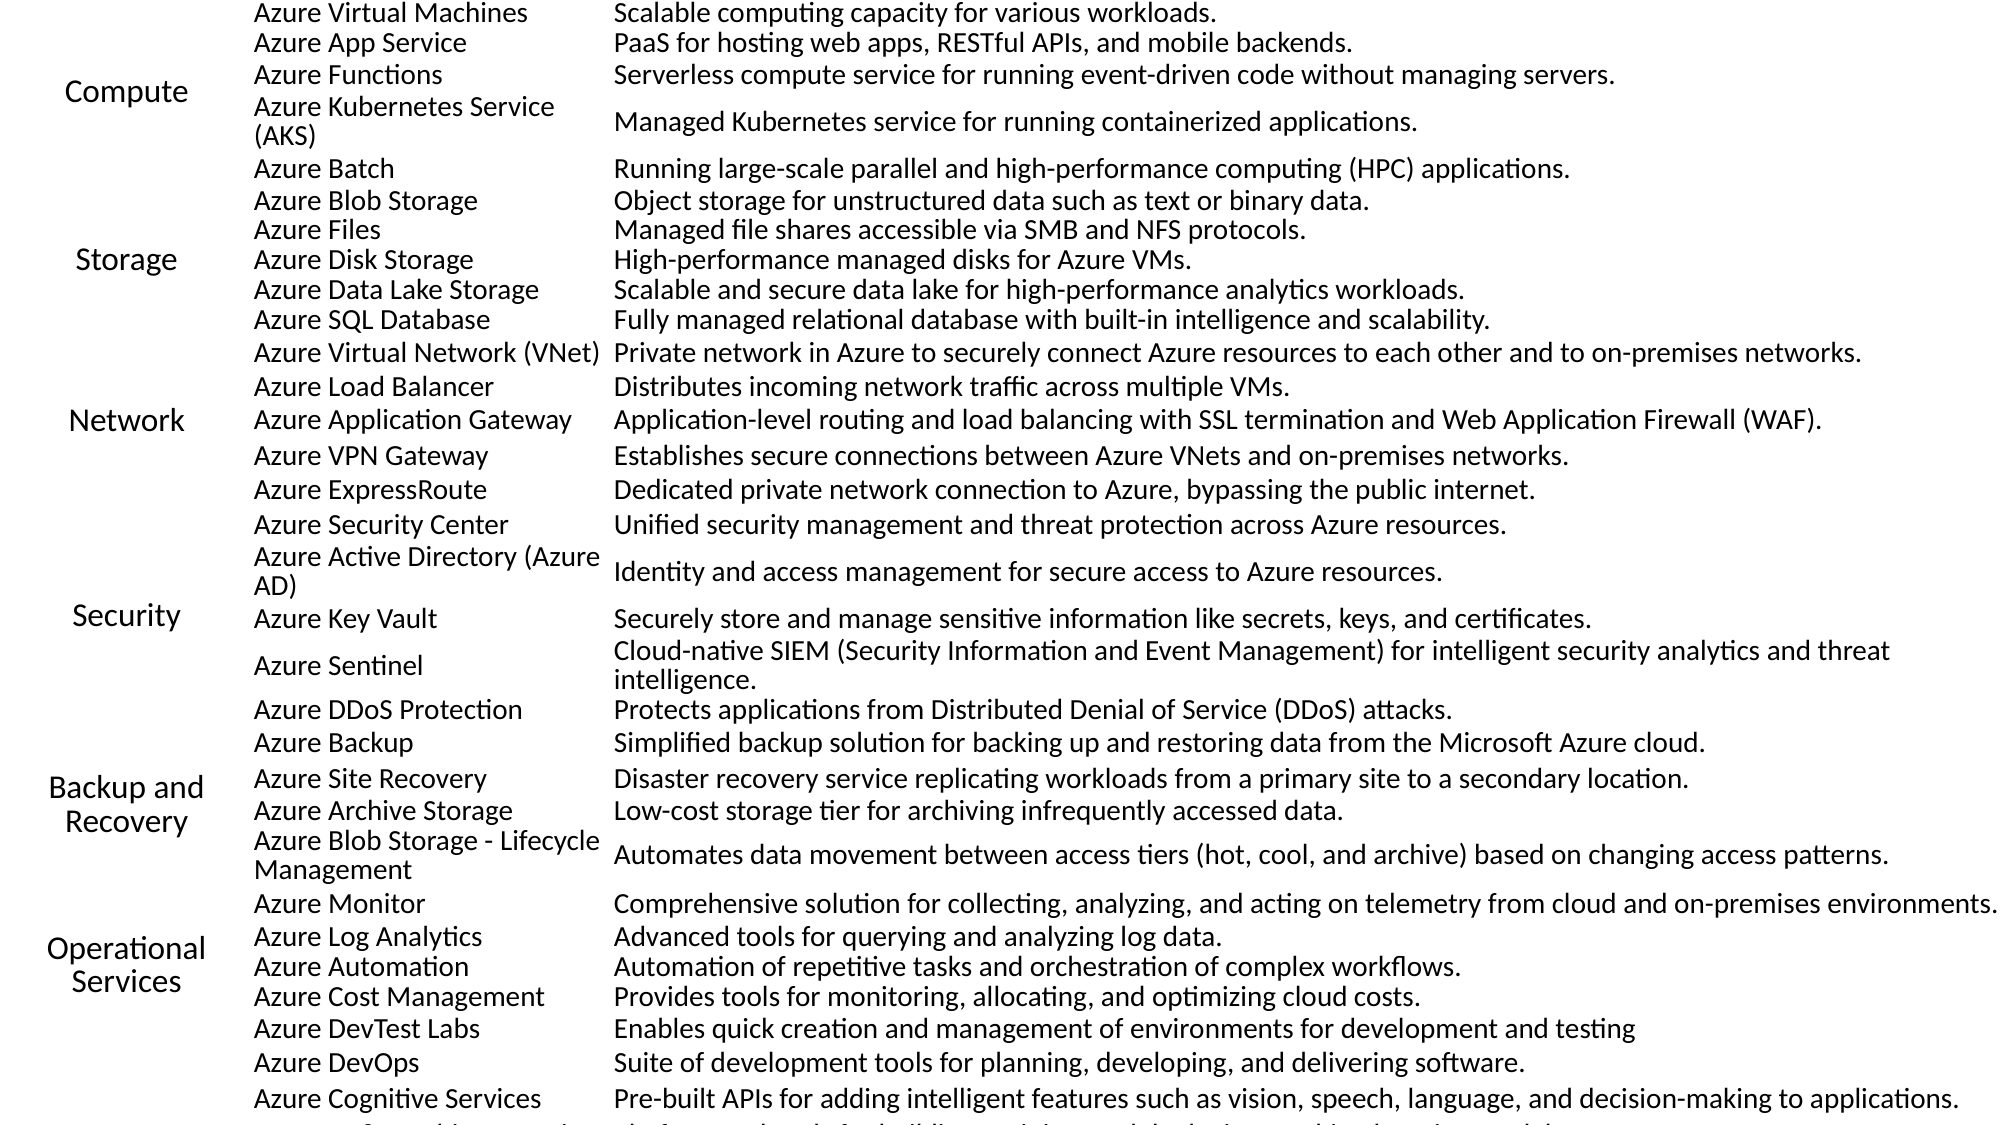

| Compute | Azure Virtual Machines | Scalable computing capacity for various workloads. |
| --- | --- | --- |
|  | Azure App Service | PaaS for hosting web apps, RESTful APIs, and mobile backends. |
|  | Azure Functions | Serverless compute service for running event-driven code without managing servers. |
|  | Azure Kubernetes Service (AKS) | Managed Kubernetes service for running containerized applications. |
|  | Azure Batch | Running large-scale parallel and high-performance computing (HPC) applications. |
| Storage | Azure Blob Storage | Object storage for unstructured data such as text or binary data. |
|  | Azure Files | Managed file shares accessible via SMB and NFS protocols. |
|  | Azure Disk Storage | High-performance managed disks for Azure VMs. |
|  | Azure Data Lake Storage | Scalable and secure data lake for high-performance analytics workloads. |
|  | Azure SQL Database | Fully managed relational database with built-in intelligence and scalability. |
| Network | Azure Virtual Network (VNet) | Private network in Azure to securely connect Azure resources to each other and to on-premises networks. |
|  | Azure Load Balancer | Distributes incoming network traffic across multiple VMs. |
|  | Azure Application Gateway | Application-level routing and load balancing with SSL termination and Web Application Firewall (WAF). |
|  | Azure VPN Gateway | Establishes secure connections between Azure VNets and on-premises networks. |
|  | Azure ExpressRoute | Dedicated private network connection to Azure, bypassing the public internet. |
| Security | Azure Security Center | Unified security management and threat protection across Azure resources. |
|  | Azure Active Directory (Azure AD) | Identity and access management for secure access to Azure resources. |
|  | Azure Key Vault | Securely store and manage sensitive information like secrets, keys, and certificates. |
|  | Azure Sentinel | Cloud-native SIEM (Security Information and Event Management) for intelligent security analytics and threat intelligence. |
|  | Azure DDoS Protection | Protects applications from Distributed Denial of Service (DDoS) attacks. |
| Backup and Recovery | Azure Backup | Simplified backup solution for backing up and restoring data from the Microsoft Azure cloud. |
|  | Azure Site Recovery | Disaster recovery service replicating workloads from a primary site to a secondary location. |
|  | Azure Archive Storage | Low-cost storage tier for archiving infrequently accessed data. |
|  | Azure Blob Storage - Lifecycle Management | Automates data movement between access tiers (hot, cool, and archive) based on changing access patterns. |
| Operational Services | Azure Monitor | Comprehensive solution for collecting, analyzing, and acting on telemetry from cloud and on-premises environments. |
|  | Azure Log Analytics | Advanced tools for querying and analyzing log data. |
|  | Azure Automation | Automation of repetitive tasks and orchestration of complex workflows. |
|  | Azure Cost Management | Provides tools for monitoring, allocating, and optimizing cloud costs. |
|  | Azure DevTest Labs | Enables quick creation and management of environments for development and testing |
| Other Services | Azure DevOps | Suite of development tools for planning, developing, and delivering software. |
|  | Azure Cognitive Services | Pre-built APIs for adding intelligent features such as vision, speech, language, and decision-making to applications. |
|  | Azure AI & Machine Learning | Platform and tools for building, training, and deploying machine learning models. |
|  | Azure IoT Hub | Cloud service for managing and securing IoT devices. |
|  | Azure Logic Apps | Service for automating workflows and integrating apps, data, and services. |
|  | Azure Event Grid | Fully managed event routing service for handling events from various sources. |
|  | Azure Event Hub |  |
|  | Azure Service Bus |  |